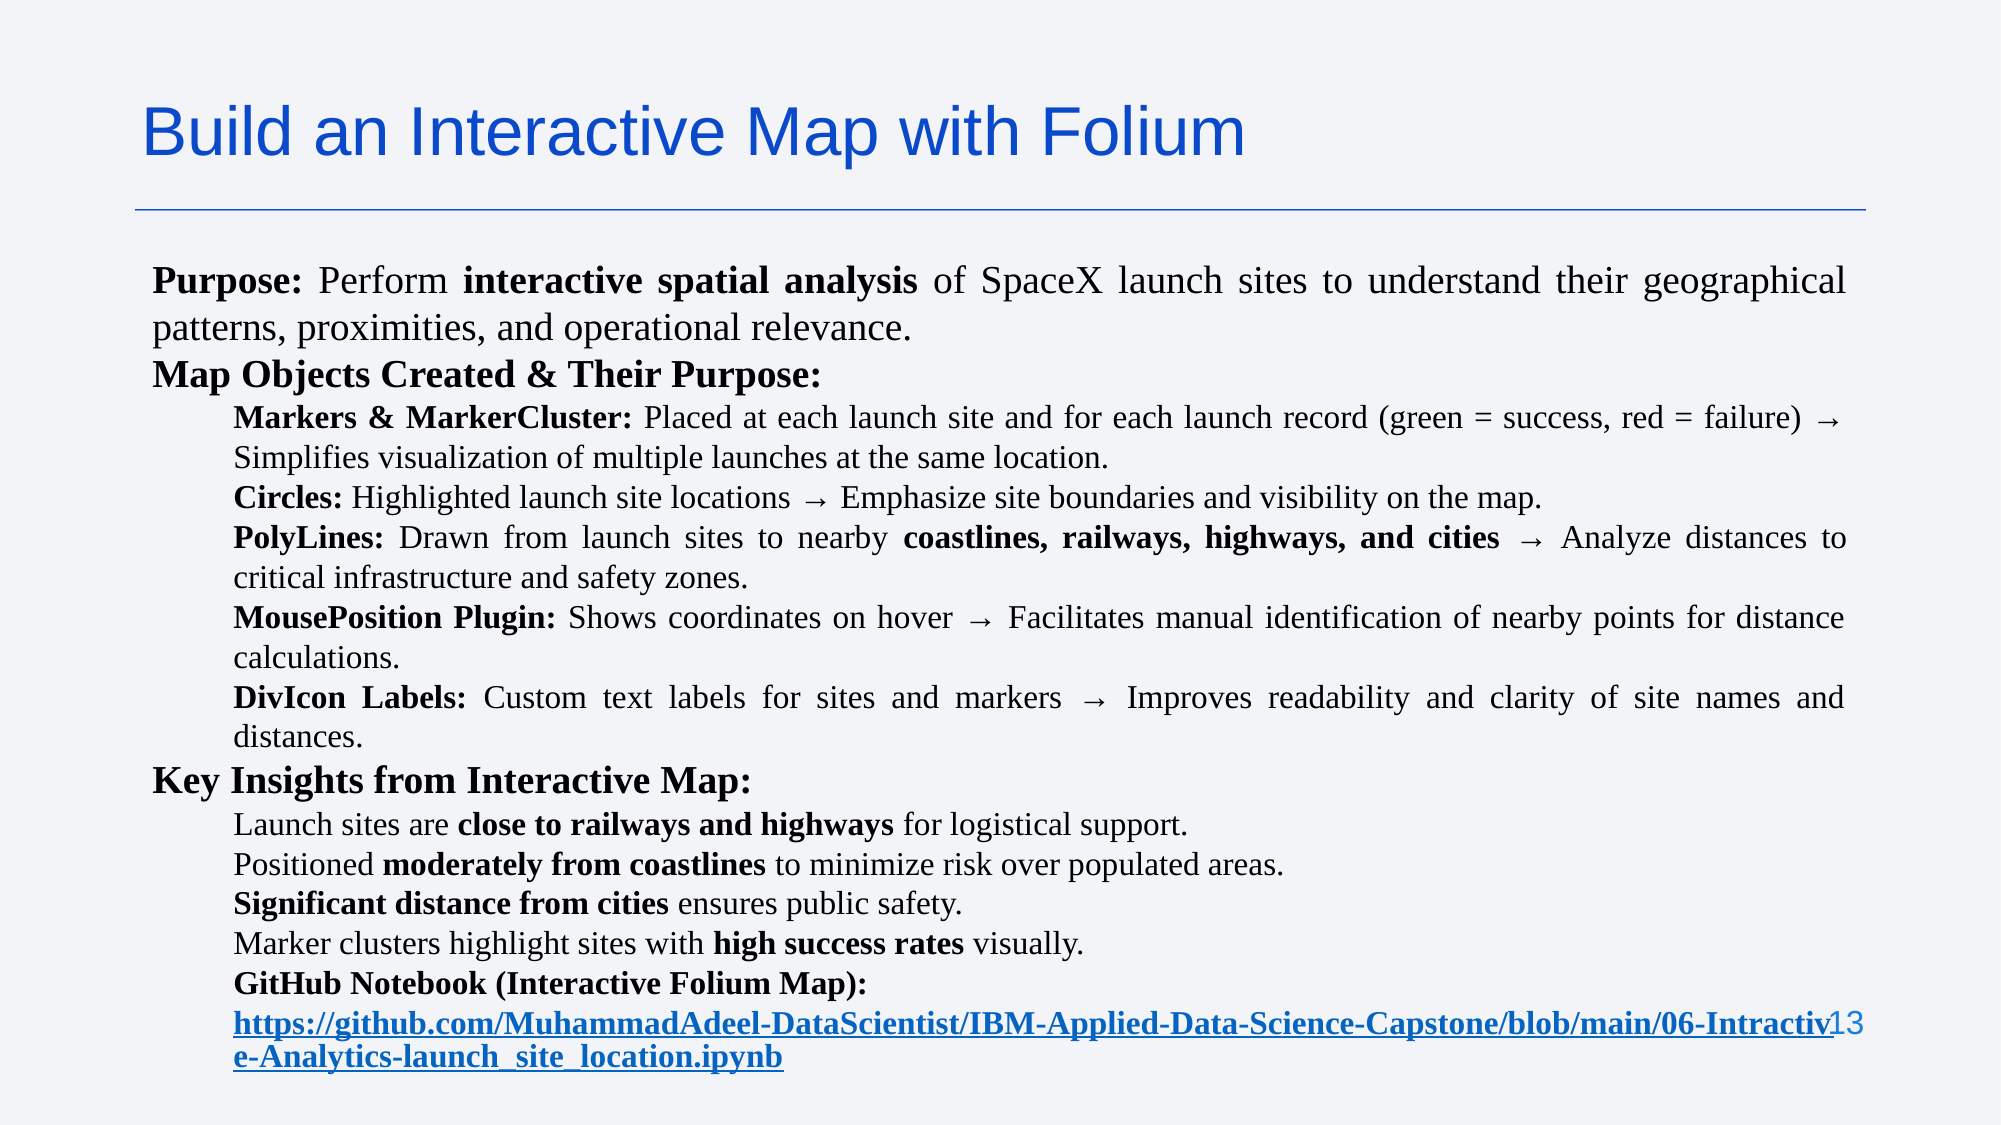

Build an Interactive Map with Folium
Purpose: Perform interactive spatial analysis of SpaceX launch sites to understand their geographical patterns, proximities, and operational relevance.
Map Objects Created & Their Purpose:
Markers & MarkerCluster: Placed at each launch site and for each launch record (green = success, red = failure) → Simplifies visualization of multiple launches at the same location.
Circles: Highlighted launch site locations → Emphasize site boundaries and visibility on the map.
PolyLines: Drawn from launch sites to nearby coastlines, railways, highways, and cities → Analyze distances to critical infrastructure and safety zones.
MousePosition Plugin: Shows coordinates on hover → Facilitates manual identification of nearby points for distance calculations.
DivIcon Labels: Custom text labels for sites and markers → Improves readability and clarity of site names and distances.
Key Insights from Interactive Map:
Launch sites are close to railways and highways for logistical support.
Positioned moderately from coastlines to minimize risk over populated areas.
Significant distance from cities ensures public safety.
Marker clusters highlight sites with high success rates visually.
GitHub Notebook (Interactive Folium Map):
https://github.com/MuhammadAdeel-DataScientist/IBM-Applied-Data-Science-Capstone/blob/main/06-Intractive-Analytics-launch_site_location.ipynb

13